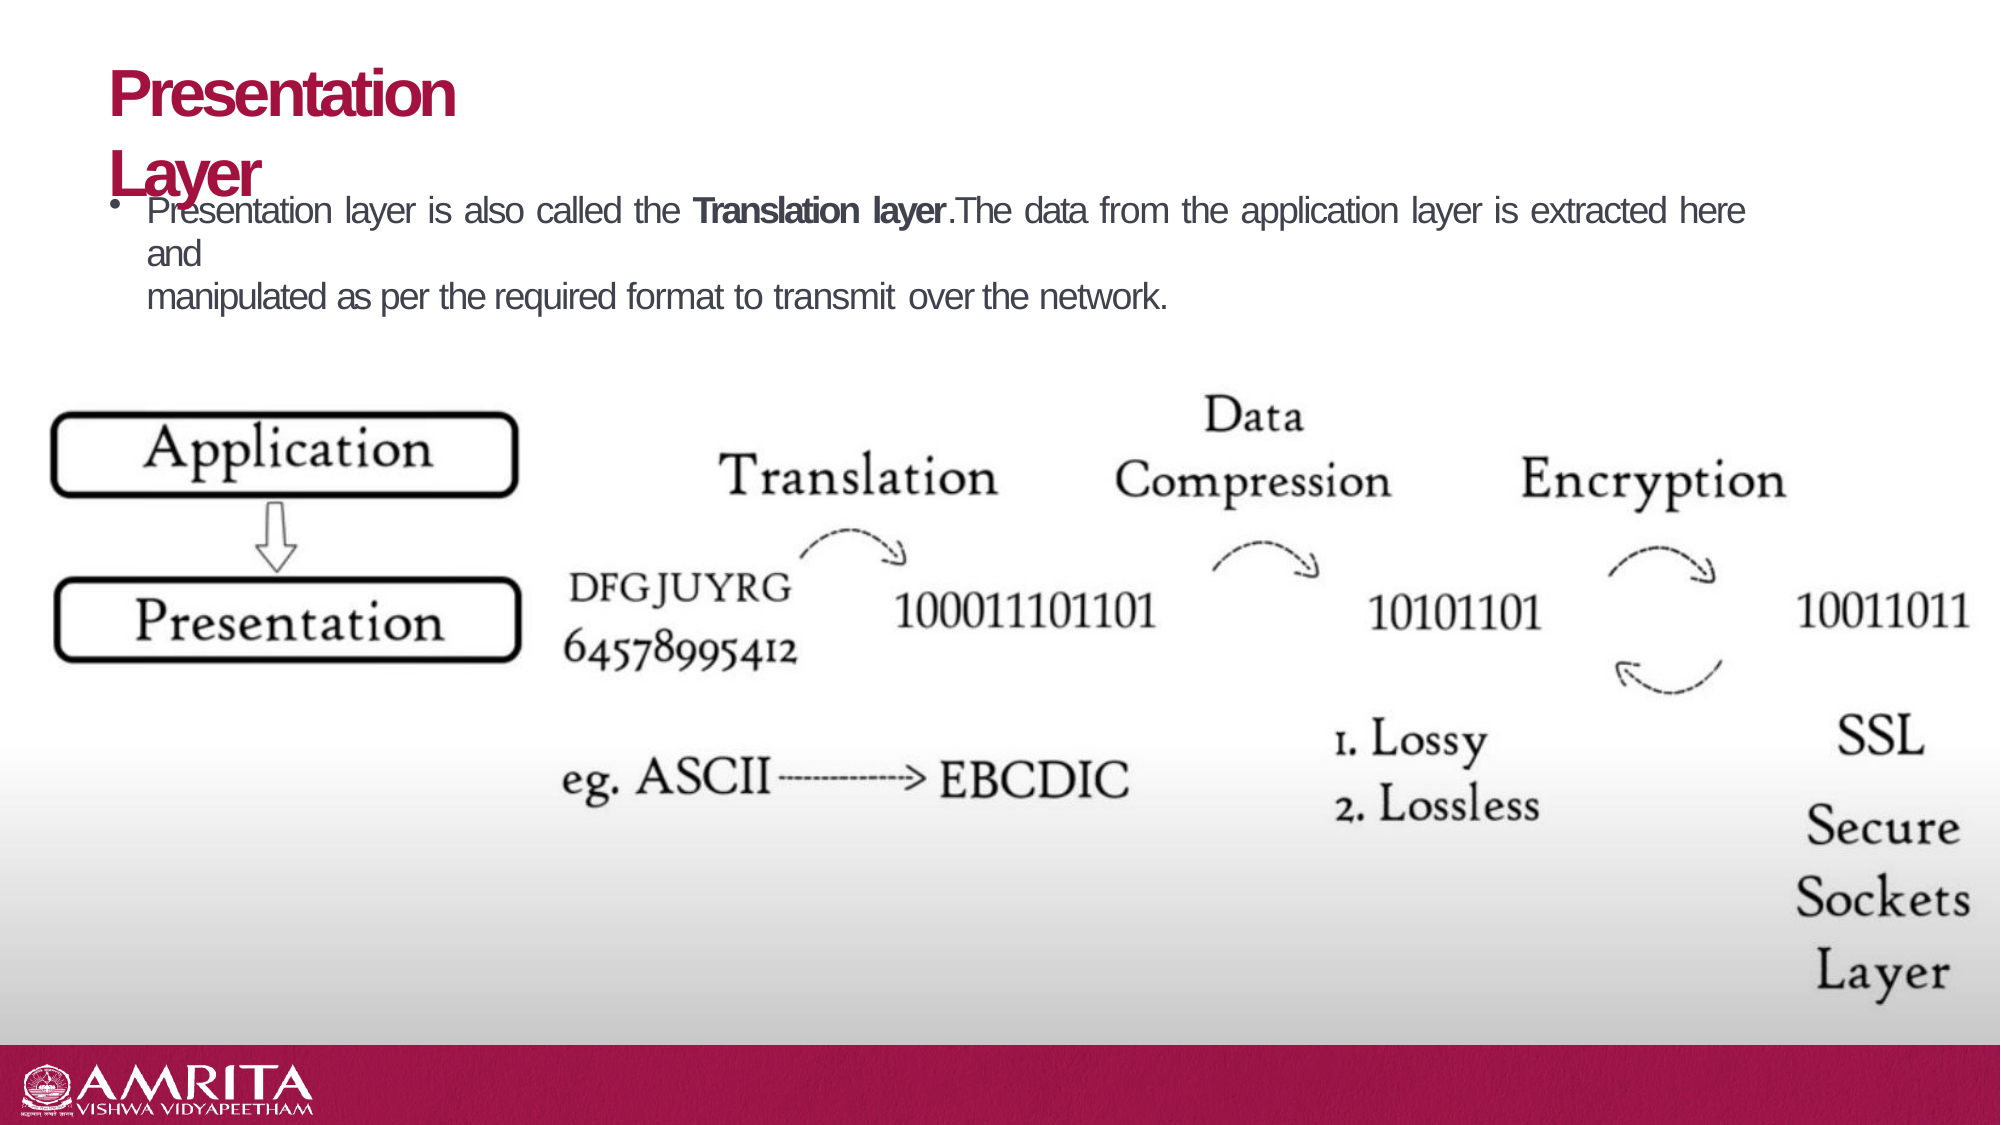

# Presentation Layer
Presentation layer is also called the Translation layer.The data from the application layer is extracted here and
manipulated as per the required format to transmit over the network.